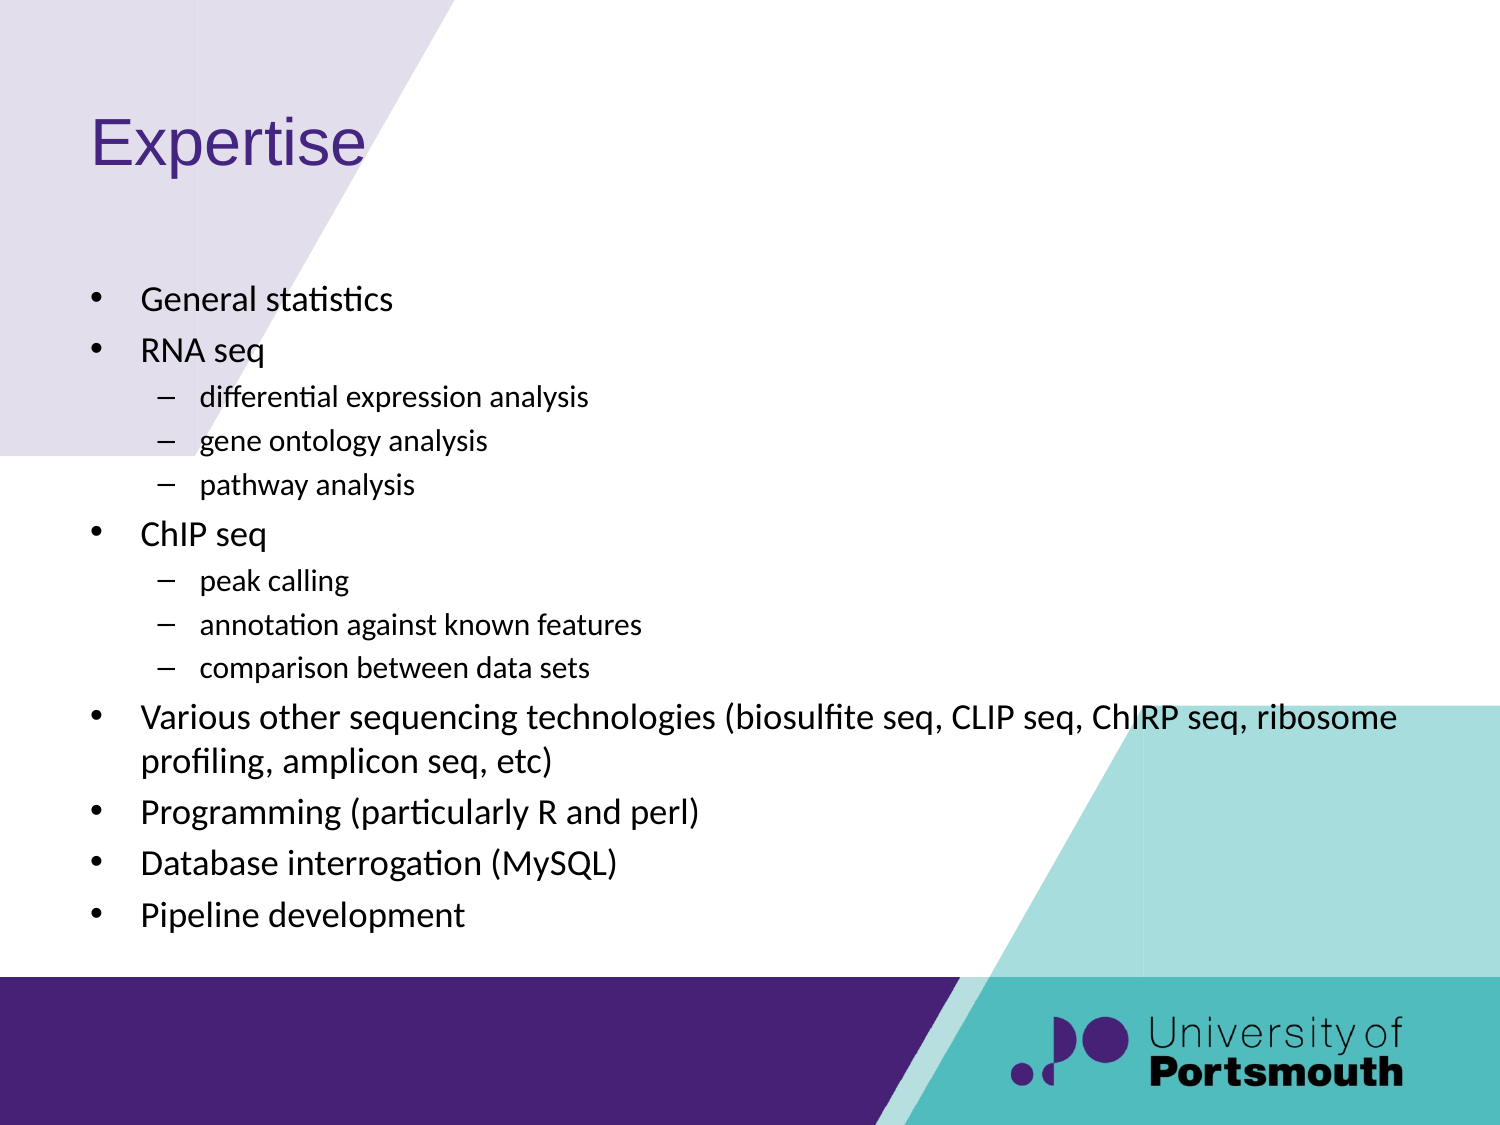

# Expertise
General statistics
RNA seq
differential expression analysis
gene ontology analysis
pathway analysis
ChIP seq
peak calling
annotation against known features
comparison between data sets
Various other sequencing technologies (biosulfite seq, CLIP seq, ChIRP seq, ribosome profiling, amplicon seq, etc)
Programming (particularly R and perl)
Database interrogation (MySQL)
Pipeline development